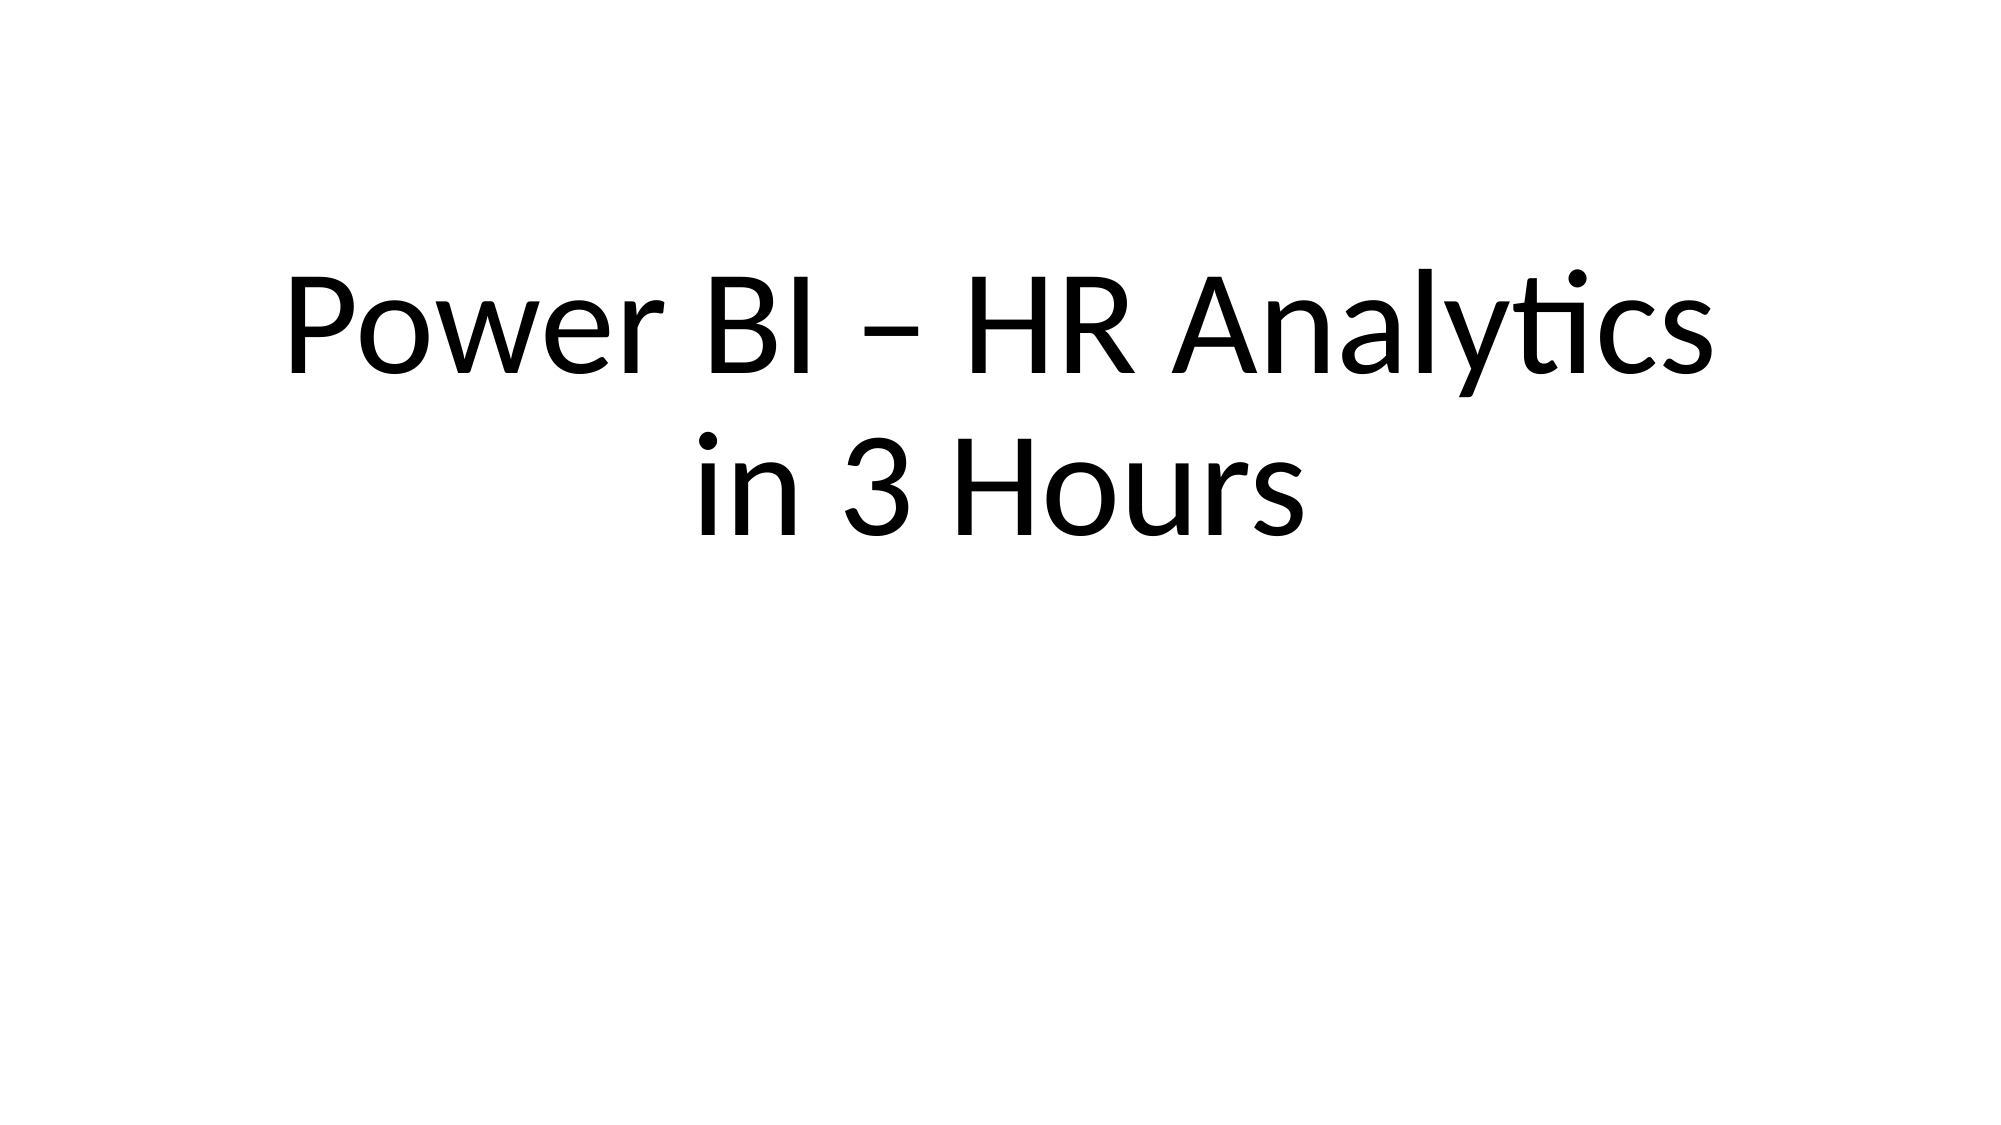

# Power BI – HR Analytics in 3 Hours